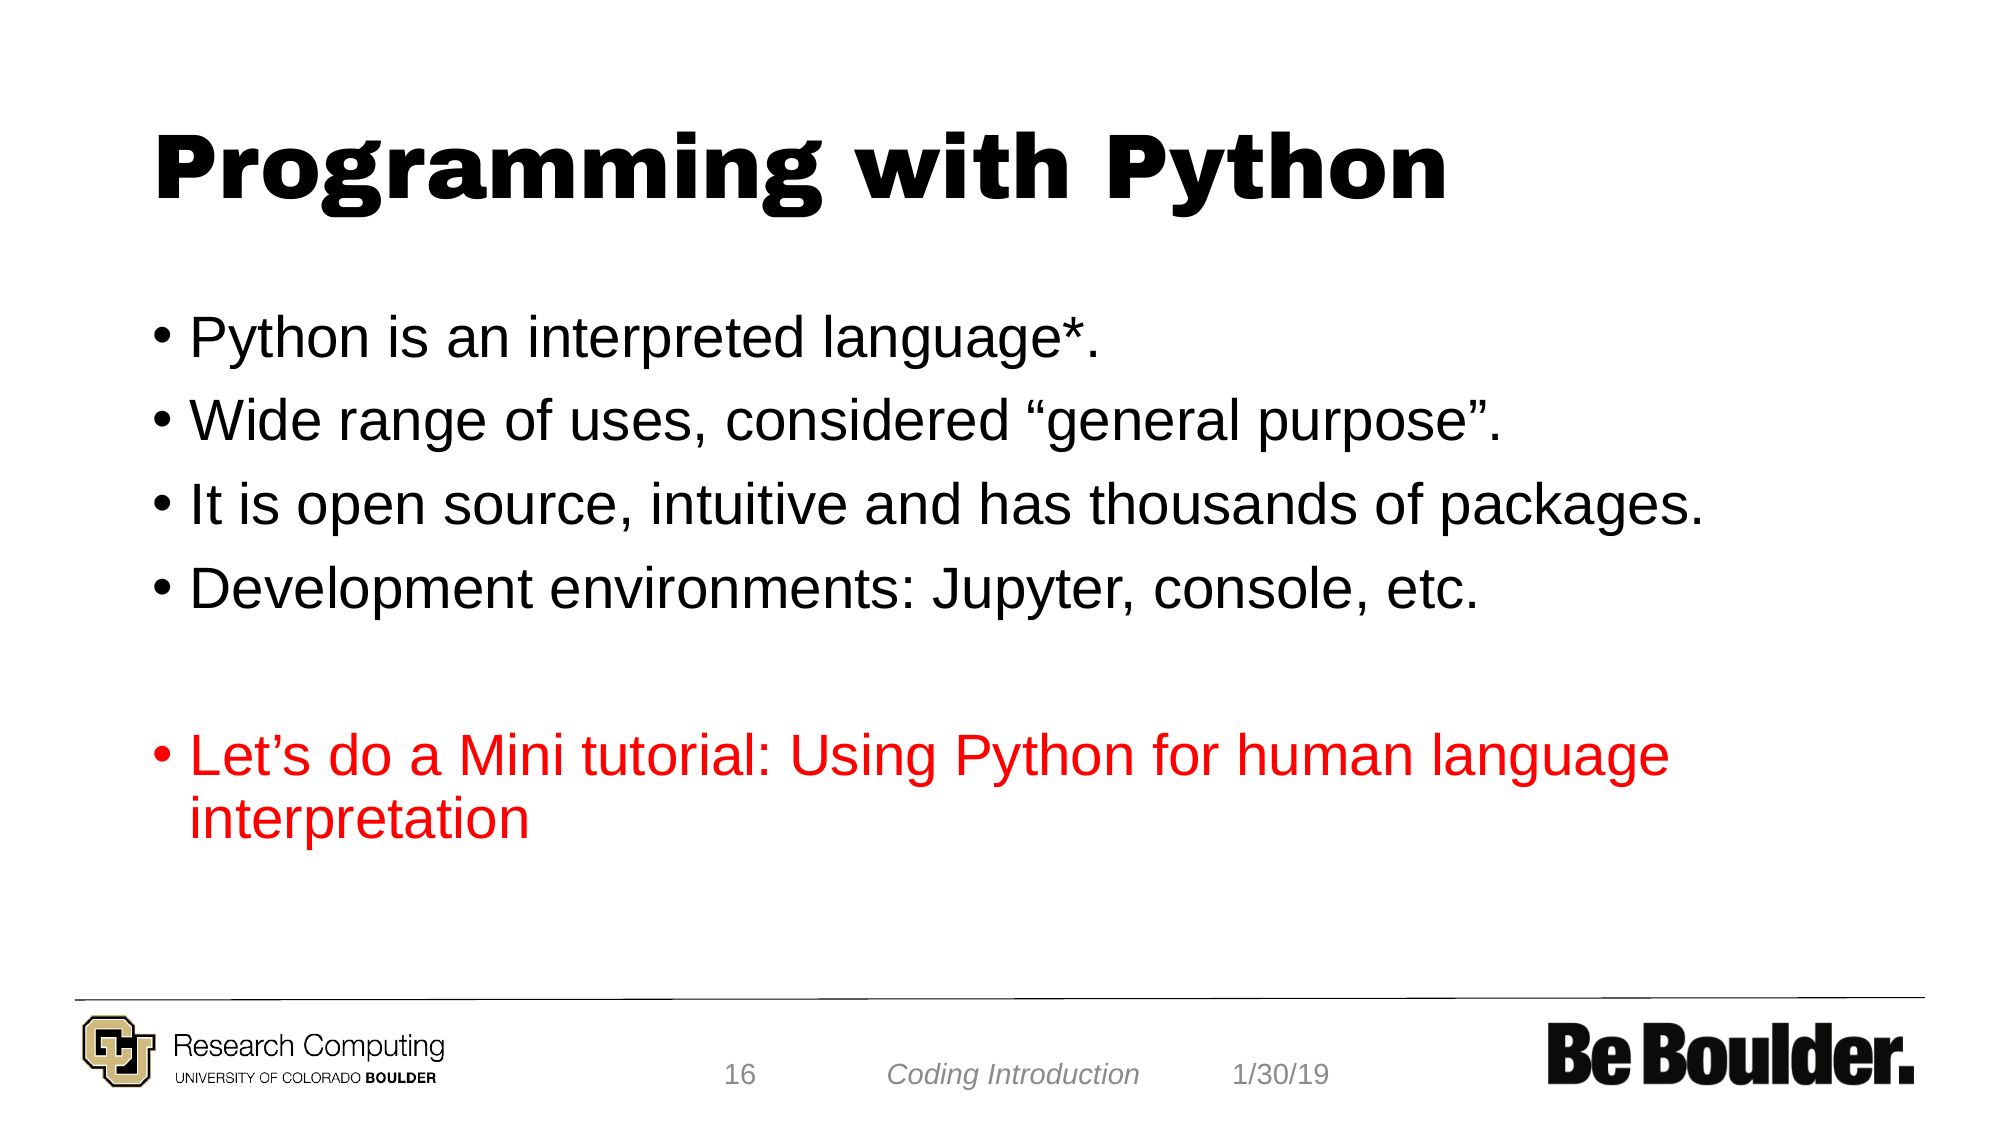

# Programming with Python
Python is an interpreted language*.
Wide range of uses, considered “general purpose”.
It is open source, intuitive and has thousands of packages.
Development environments: Jupyter, console, etc.

Let’s do a Mini tutorial: Using Python for human language interpretation
16
1/30/19
Coding Introduction